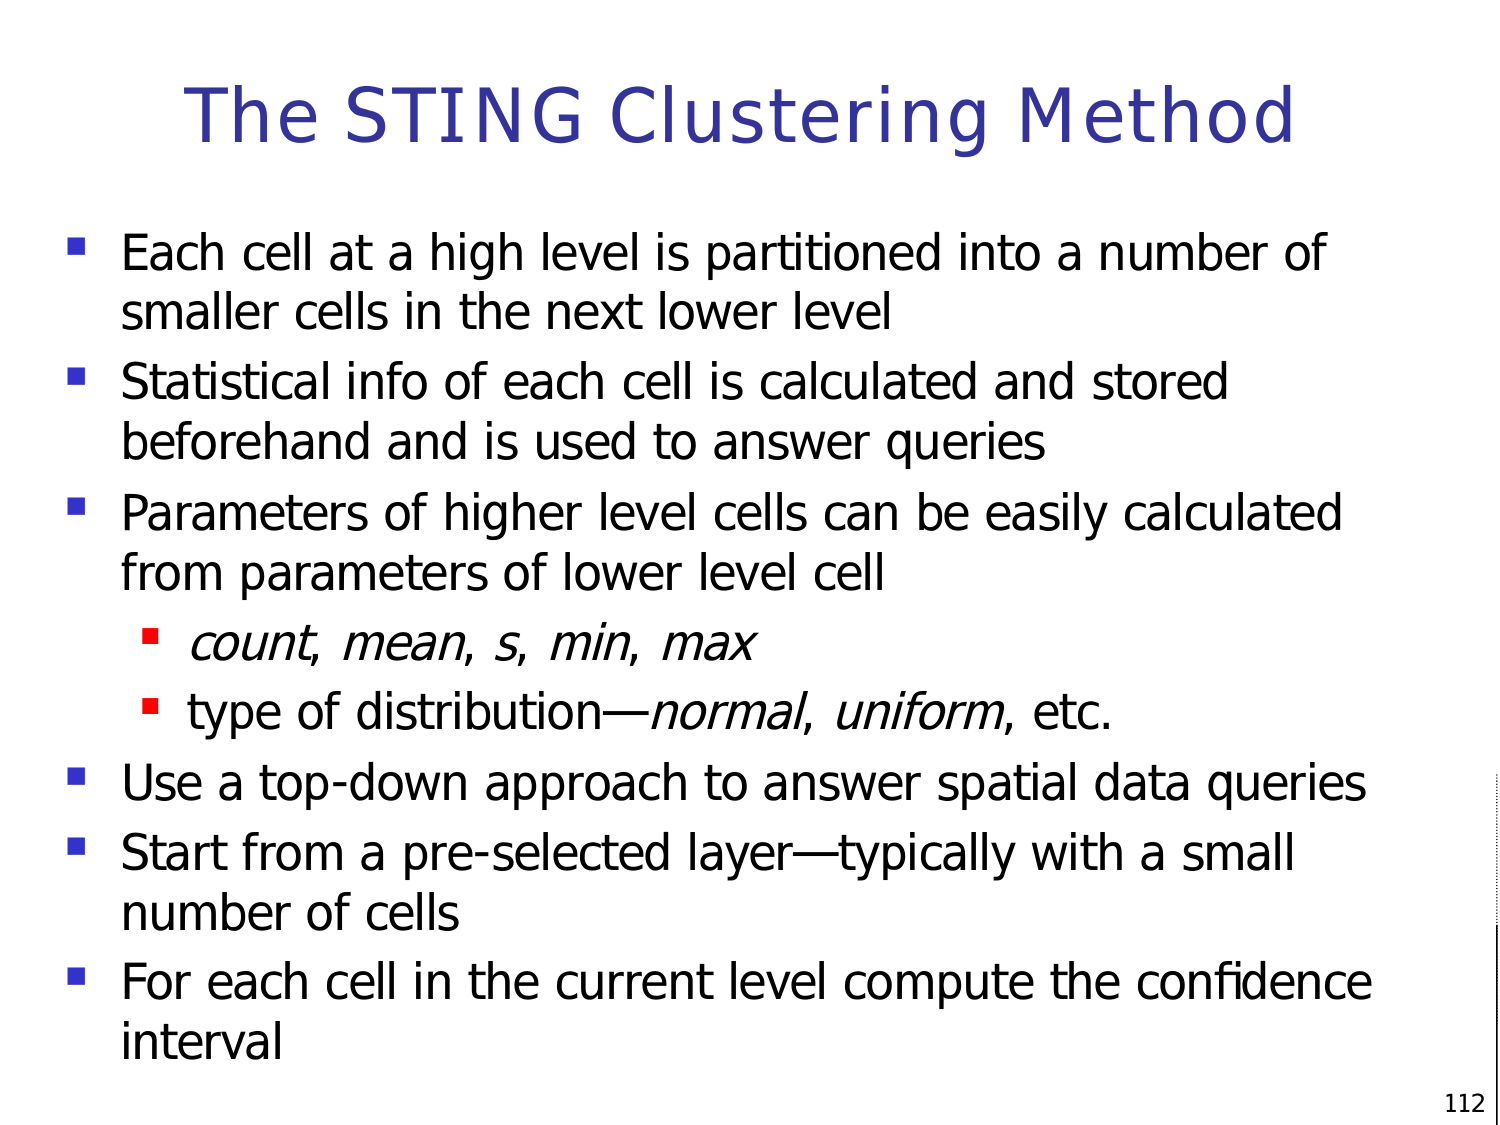

# The STING Clustering Method
Each cell at a high level is partitioned into a number of smaller cells in the next lower level
Statistical info of each cell is calculated and stored beforehand and is used to answer queries
Parameters of higher level cells can be easily calculated from parameters of lower level cell
count, mean, s, min, max
type of distribution—normal, uniform, etc.
Use a top-down approach to answer spatial data queries
Start from a pre-selected layer—typically with a small number of cells
For each cell in the current level compute the confidence interval

112